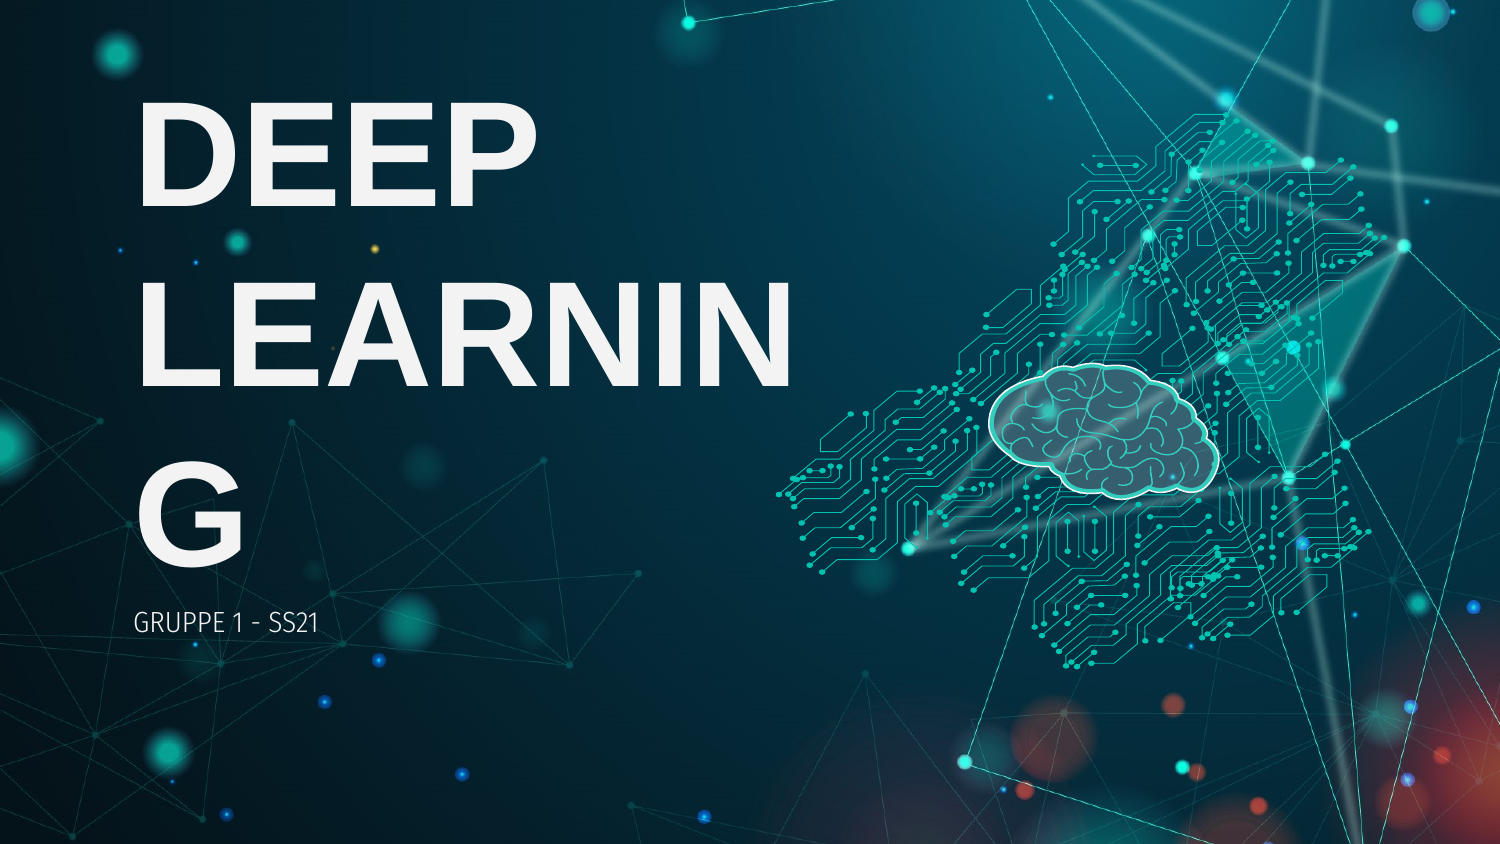

# DEEP LEARNING
GRUPPE 1 - SS21